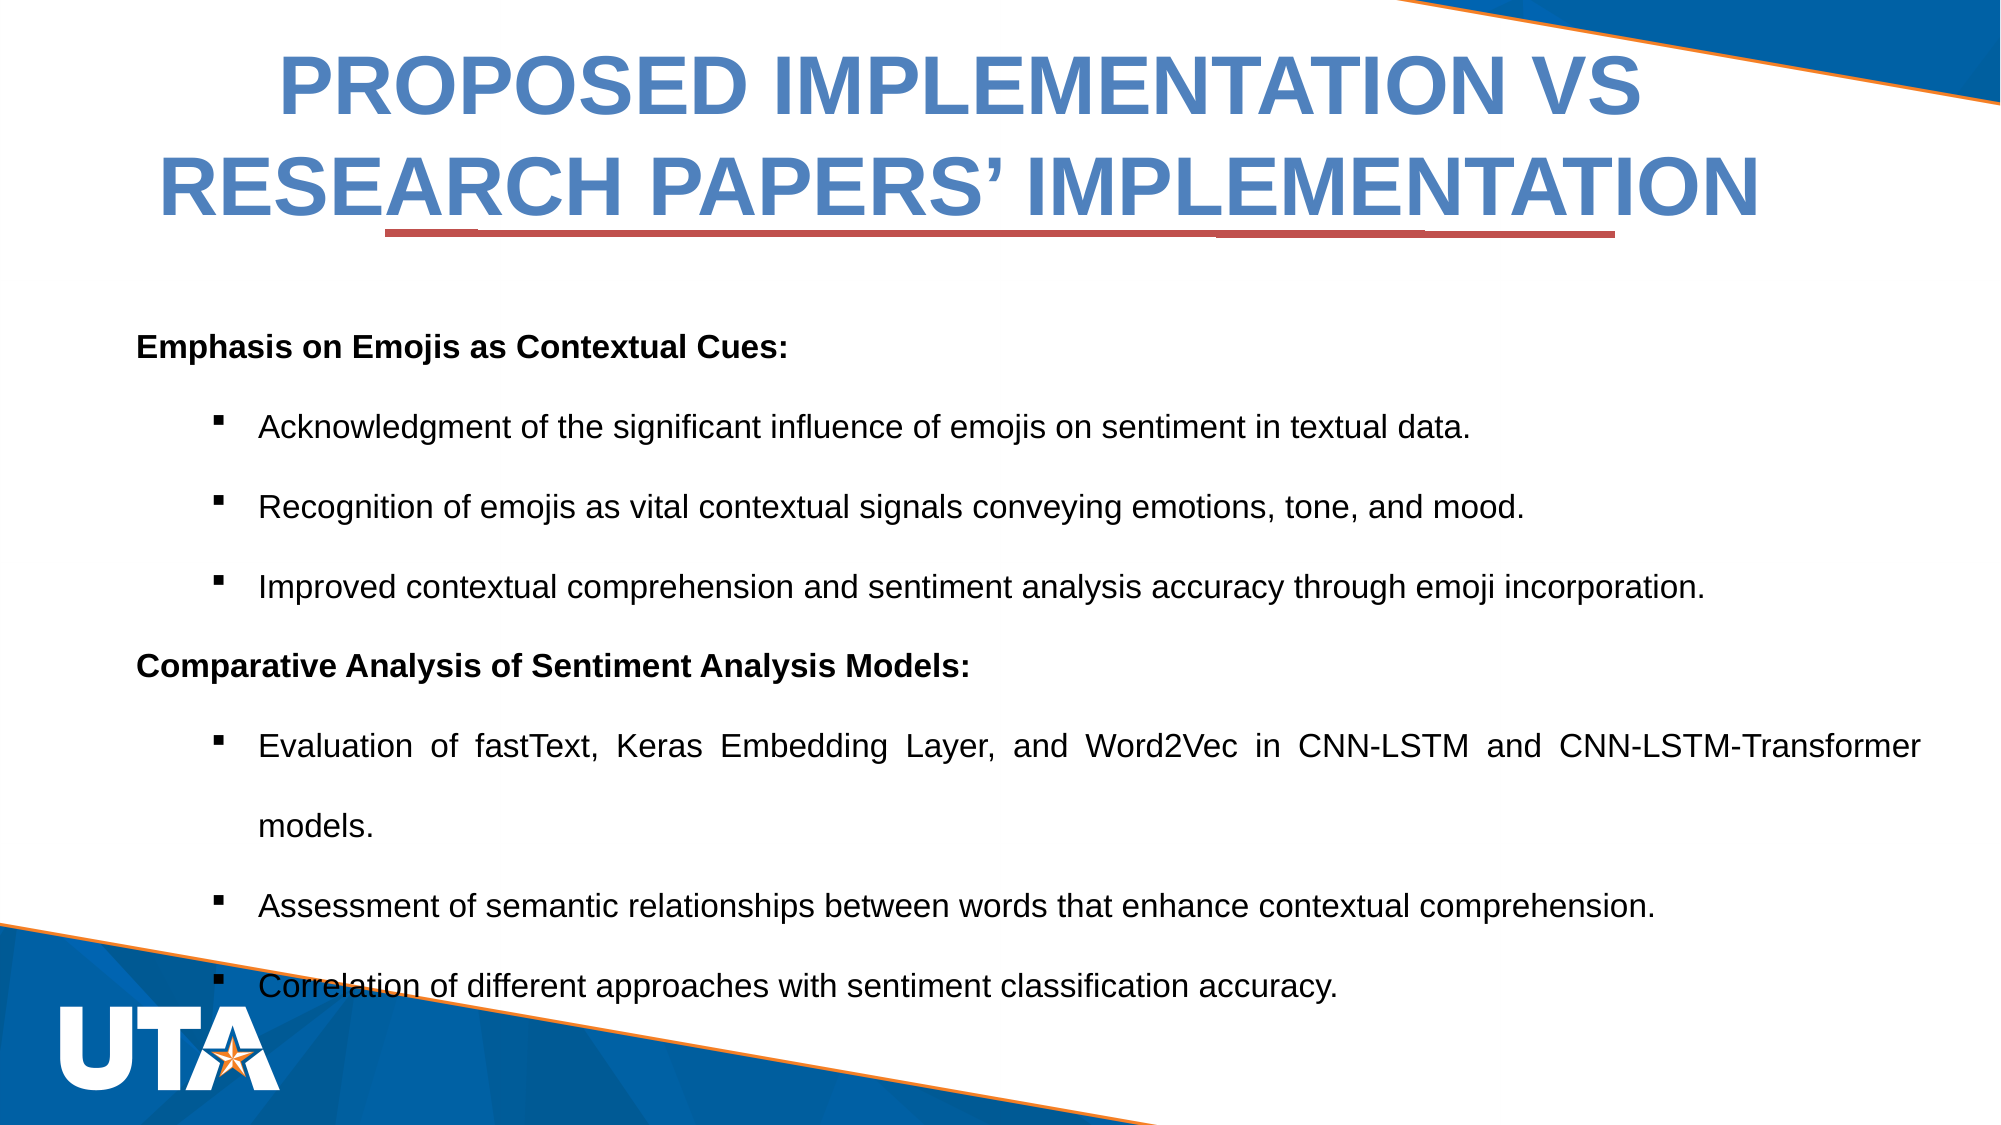

PROPOSED IMPLEMENTATION VS RESEARCH PAPERS’ IMPLEMENTATION

Emphasis on Emojis as Contextual Cues:
Acknowledgment of the significant influence of emojis on sentiment in textual data.
Recognition of emojis as vital contextual signals conveying emotions, tone, and mood.
Improved contextual comprehension and sentiment analysis accuracy through emoji incorporation.
Comparative Analysis of Sentiment Analysis Models:
Evaluation of fastText, Keras Embedding Layer, and Word2Vec in CNN-LSTM and CNN-LSTM-Transformer models.
Assessment of semantic relationships between words that enhance contextual comprehension.
Correlation of different approaches with sentiment classification accuracy.